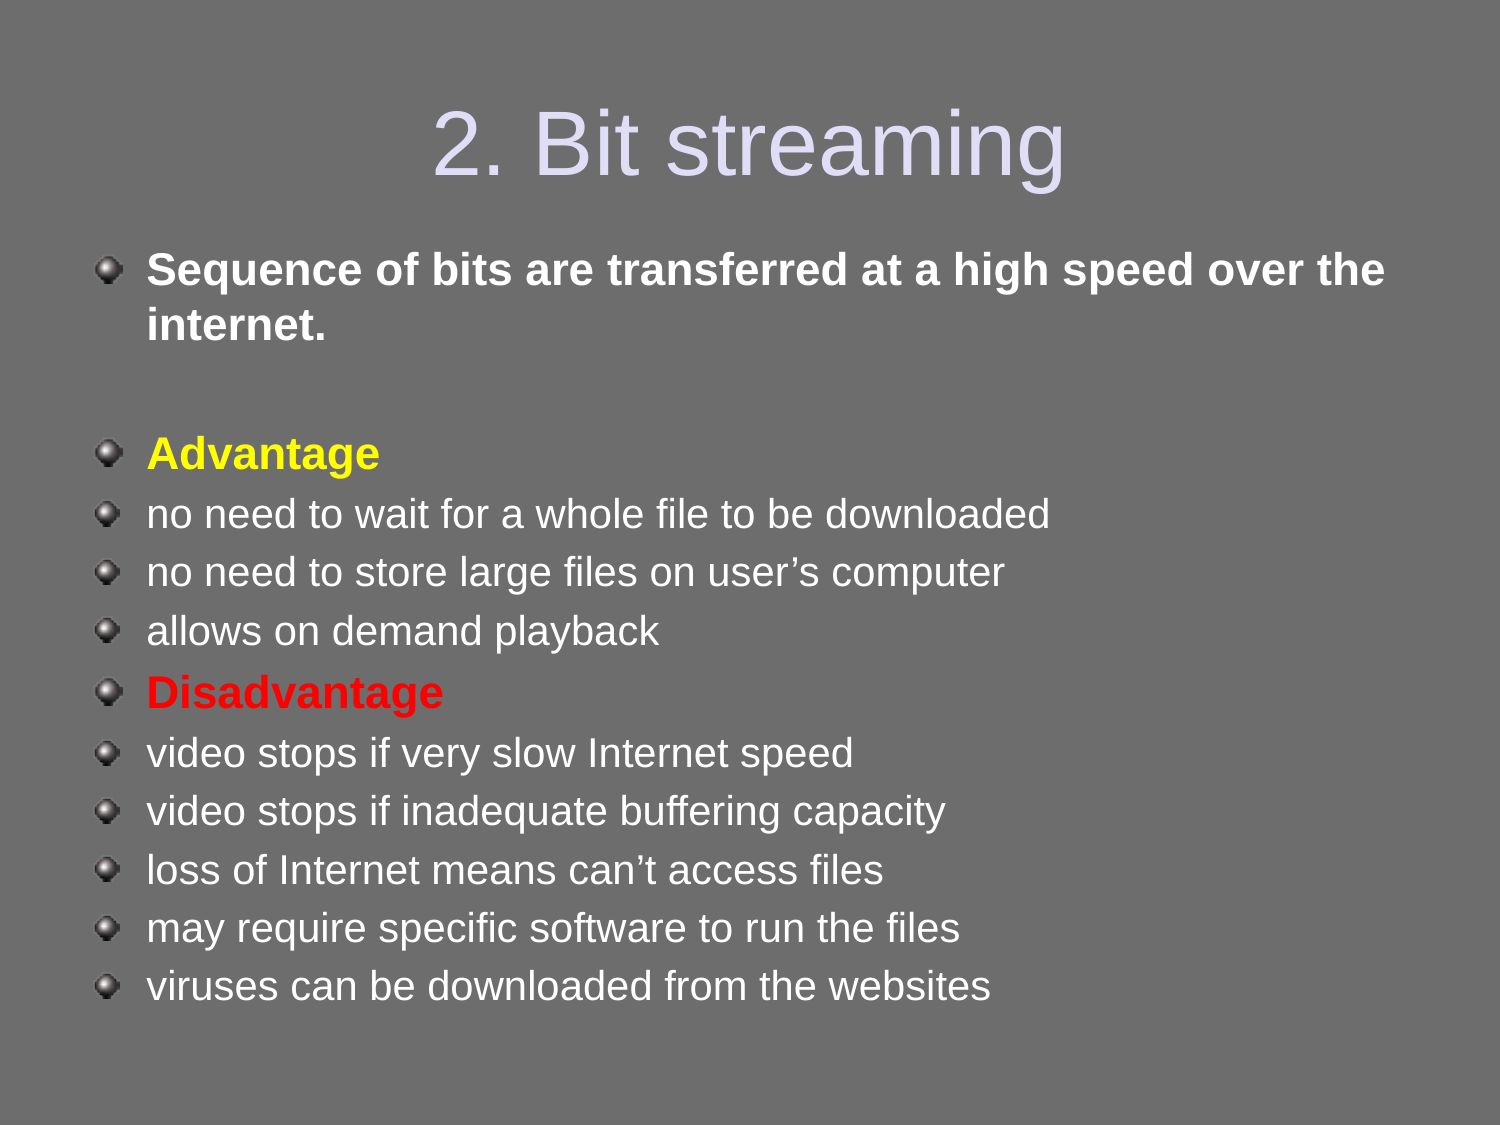

# 2. Bit streaming
Sequence of bits are transferred at a high speed over the internet.

Advantage
no need to wait for a whole file to be downloaded
no need to store large files on user’s computer
allows on demand playback
Disadvantage
video stops if very slow Internet speed
video stops if inadequate buffering capacity
loss of Internet means can’t access files
may require specific software to run the files
viruses can be downloaded from the websites